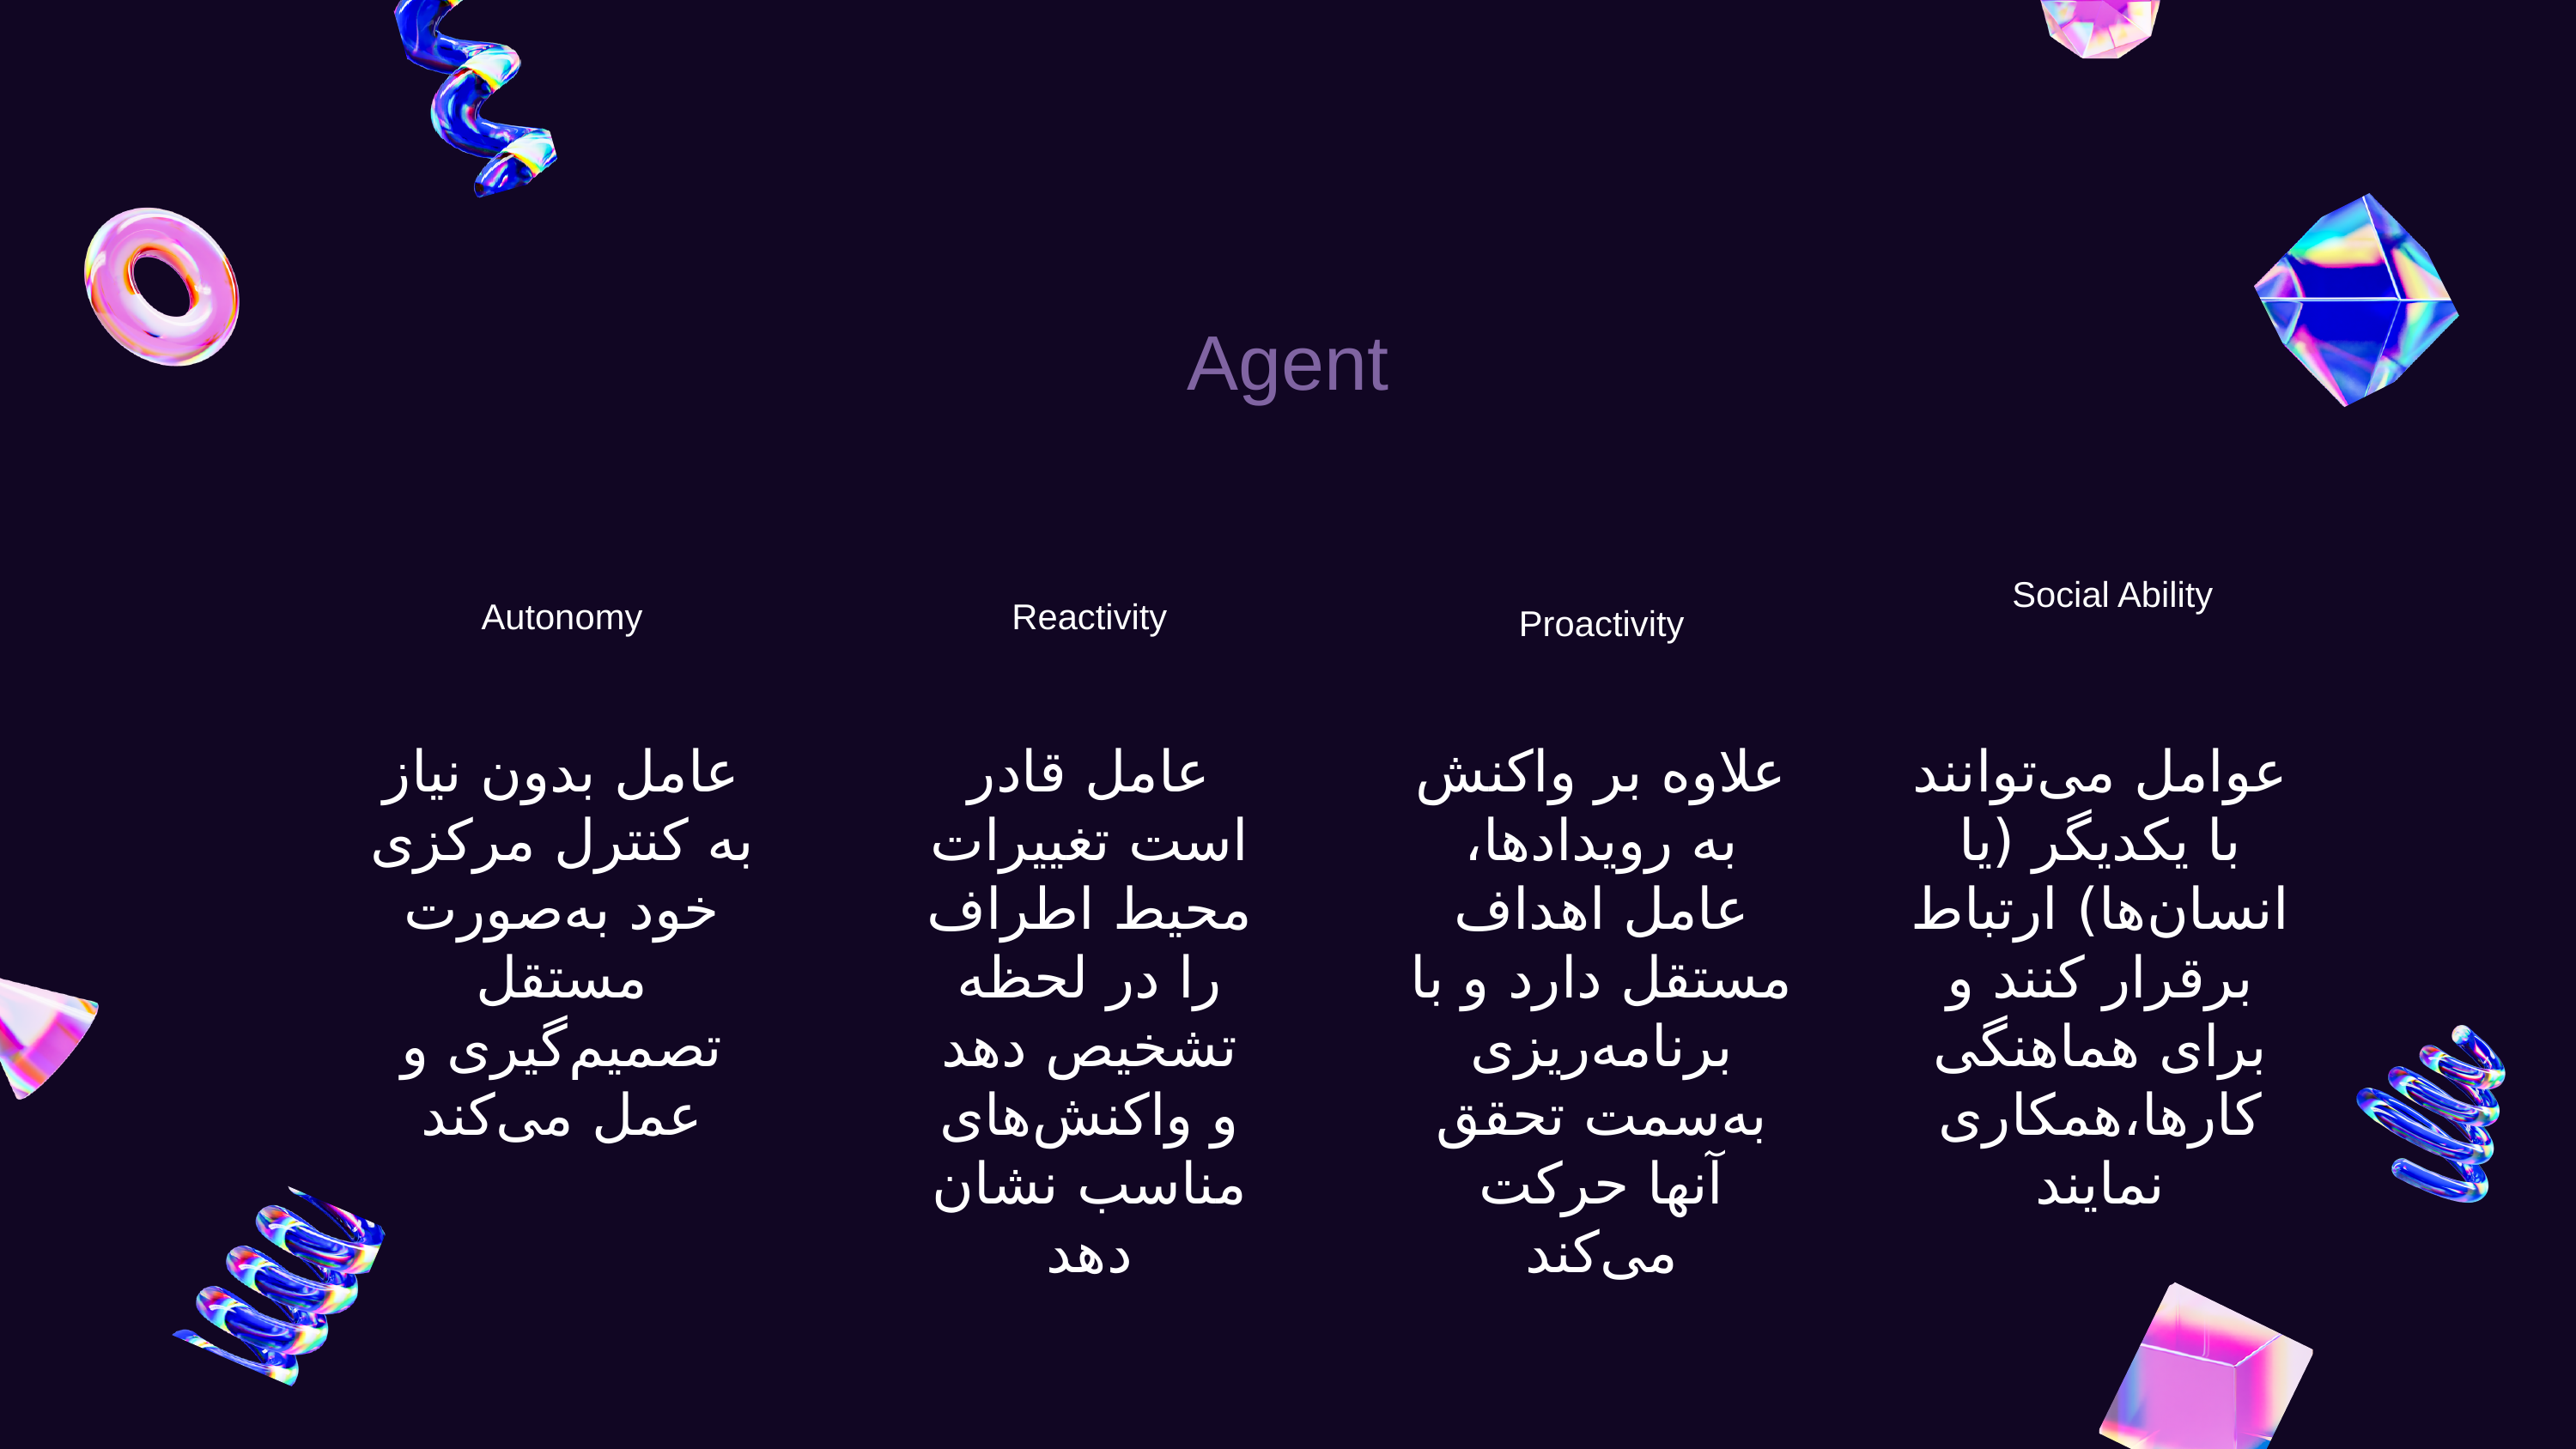

Agent
Social Ability
Autonomy
Reactivity
Proactivity
عامل بدون نیاز به کنترل مرکزی خود به‌صورت مستقل تصمیم‌گیری و عمل می‌کند
عامل قادر است تغییرات محیط اطراف را در لحظه تشخیص دهد و واکنش‌های مناسب نشان دهد
علاوه بر واکنش به رویدادها، عامل اهداف مستقل دارد و با برنامه‌ریزی به‌سمت تحقق آنها حرکت می‌کند
عوامل می‌توانند با یکدیگر (یا انسان‌ها) ارتباط برقرار کنند و برای هماهنگی کارها،همکاری نمایند